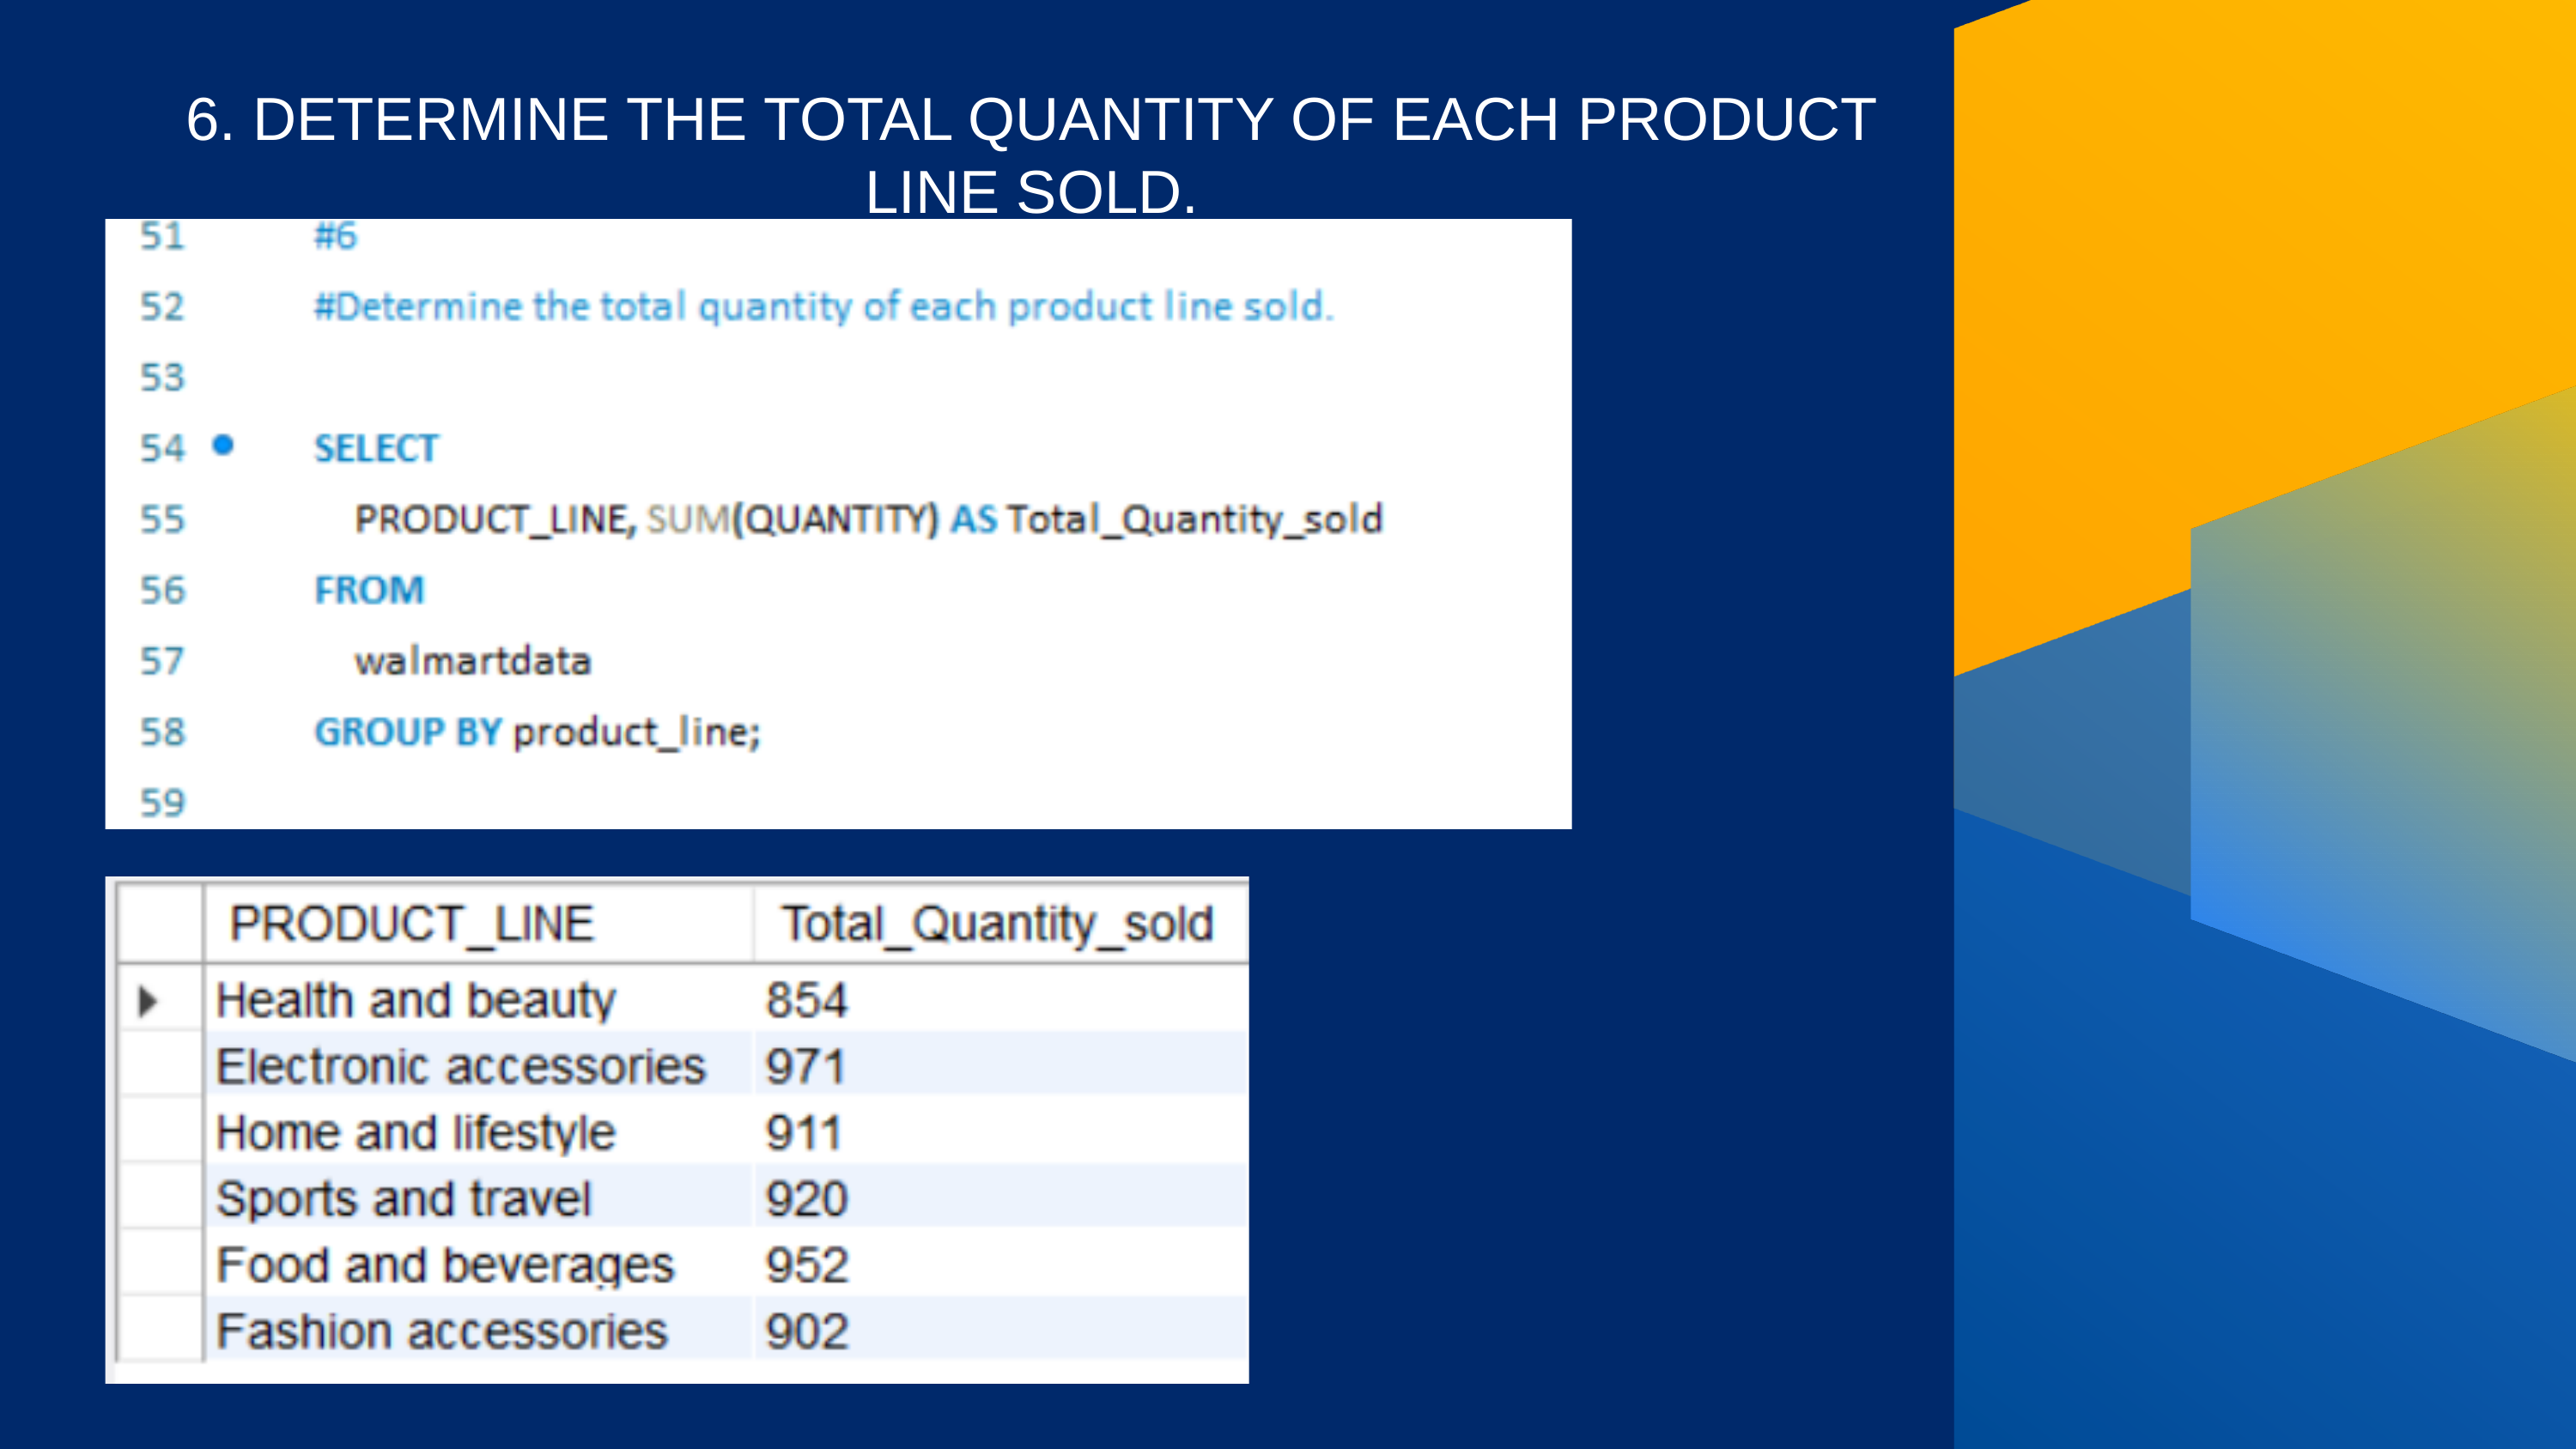

6. DETERMINE THE TOTAL QUANTITY OF EACH PRODUCT LINE SOLD.